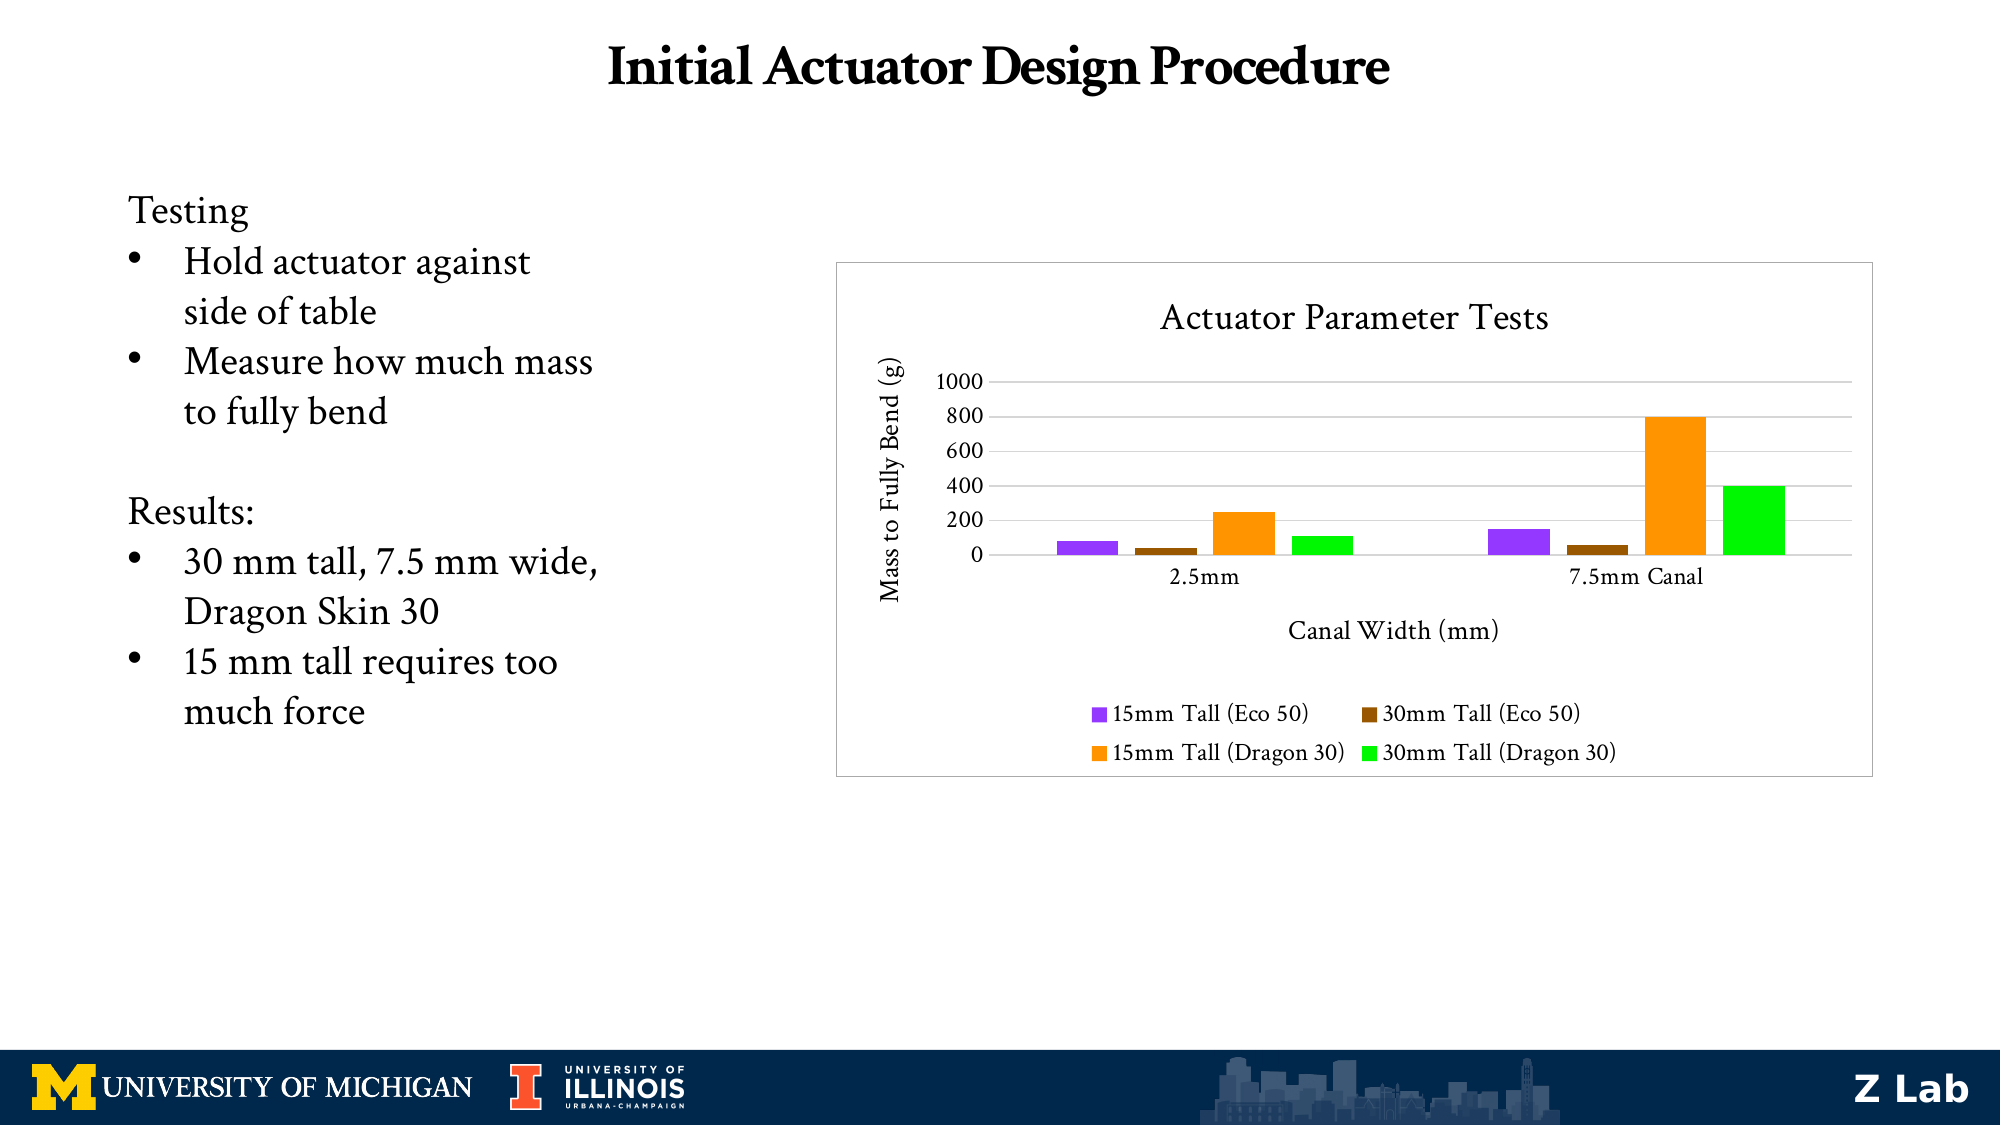

# Initial Actuator Design Procedure
Testing
Hold actuator against
side of table
Measure how much mass
to fully bend

Results:
30 mm tall, 7.5 mm wide,
Dragon Skin 30
15 mm tall requires too
much force

### Chart: Actuator Parameter Tests

| Category | 15mm Tall (Eco 50) | 30mm Tall (Eco 50) | 15mm Tall (Dragon 30) | 30mm Tall (Dragon 30) |
|---|---|---|---|---|
| 2.5mm | 80.0 | 40.0 | 250.0 | 110.0 |
| 7.5mm Canal | 150.0 | 60.0 | 800.0 | 400.0 |